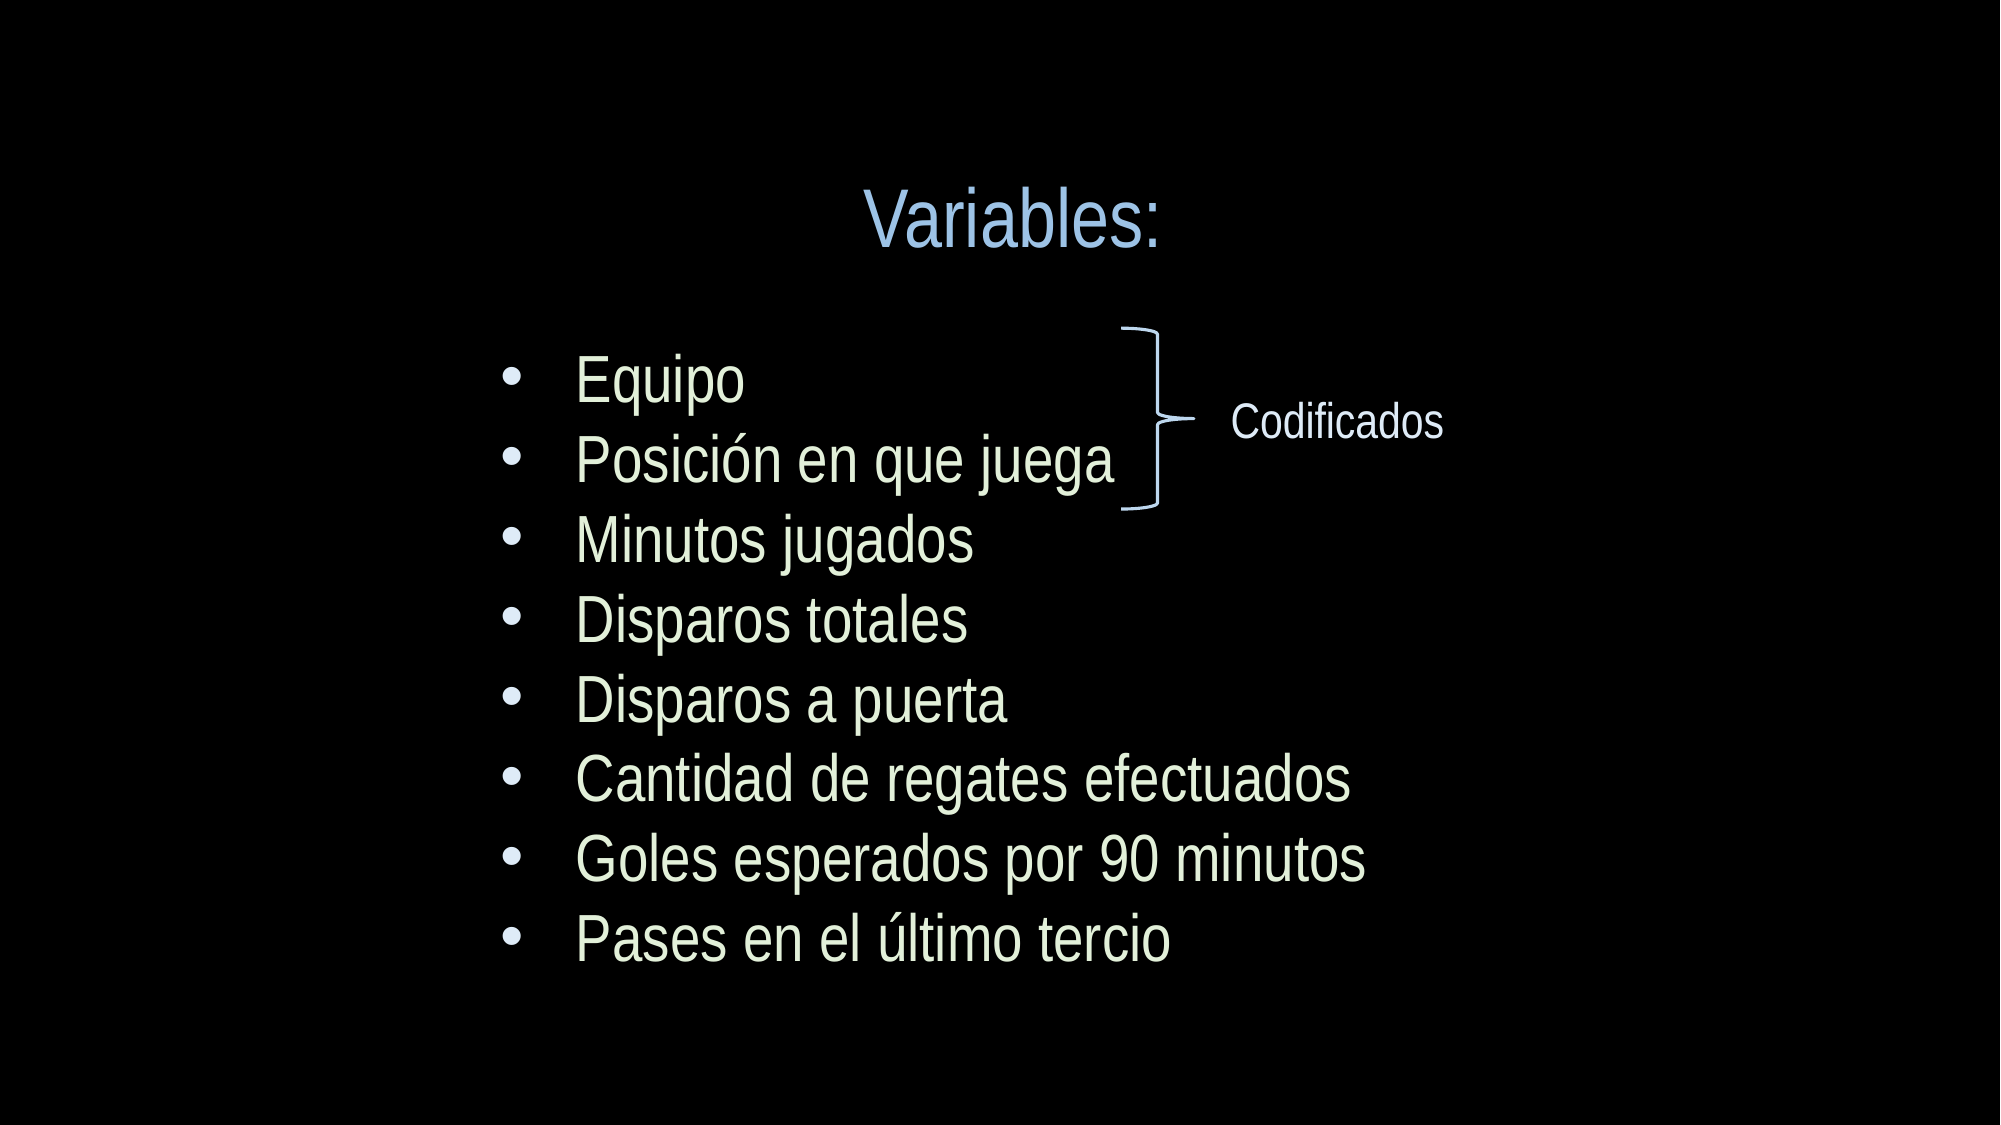

Variables:
Equipo
Posición en que juega
Minutos jugados
Disparos totales
Disparos a puerta
Cantidad de regates efectuados
Goles esperados por 90 minutos
Pases en el último tercio

Codificados